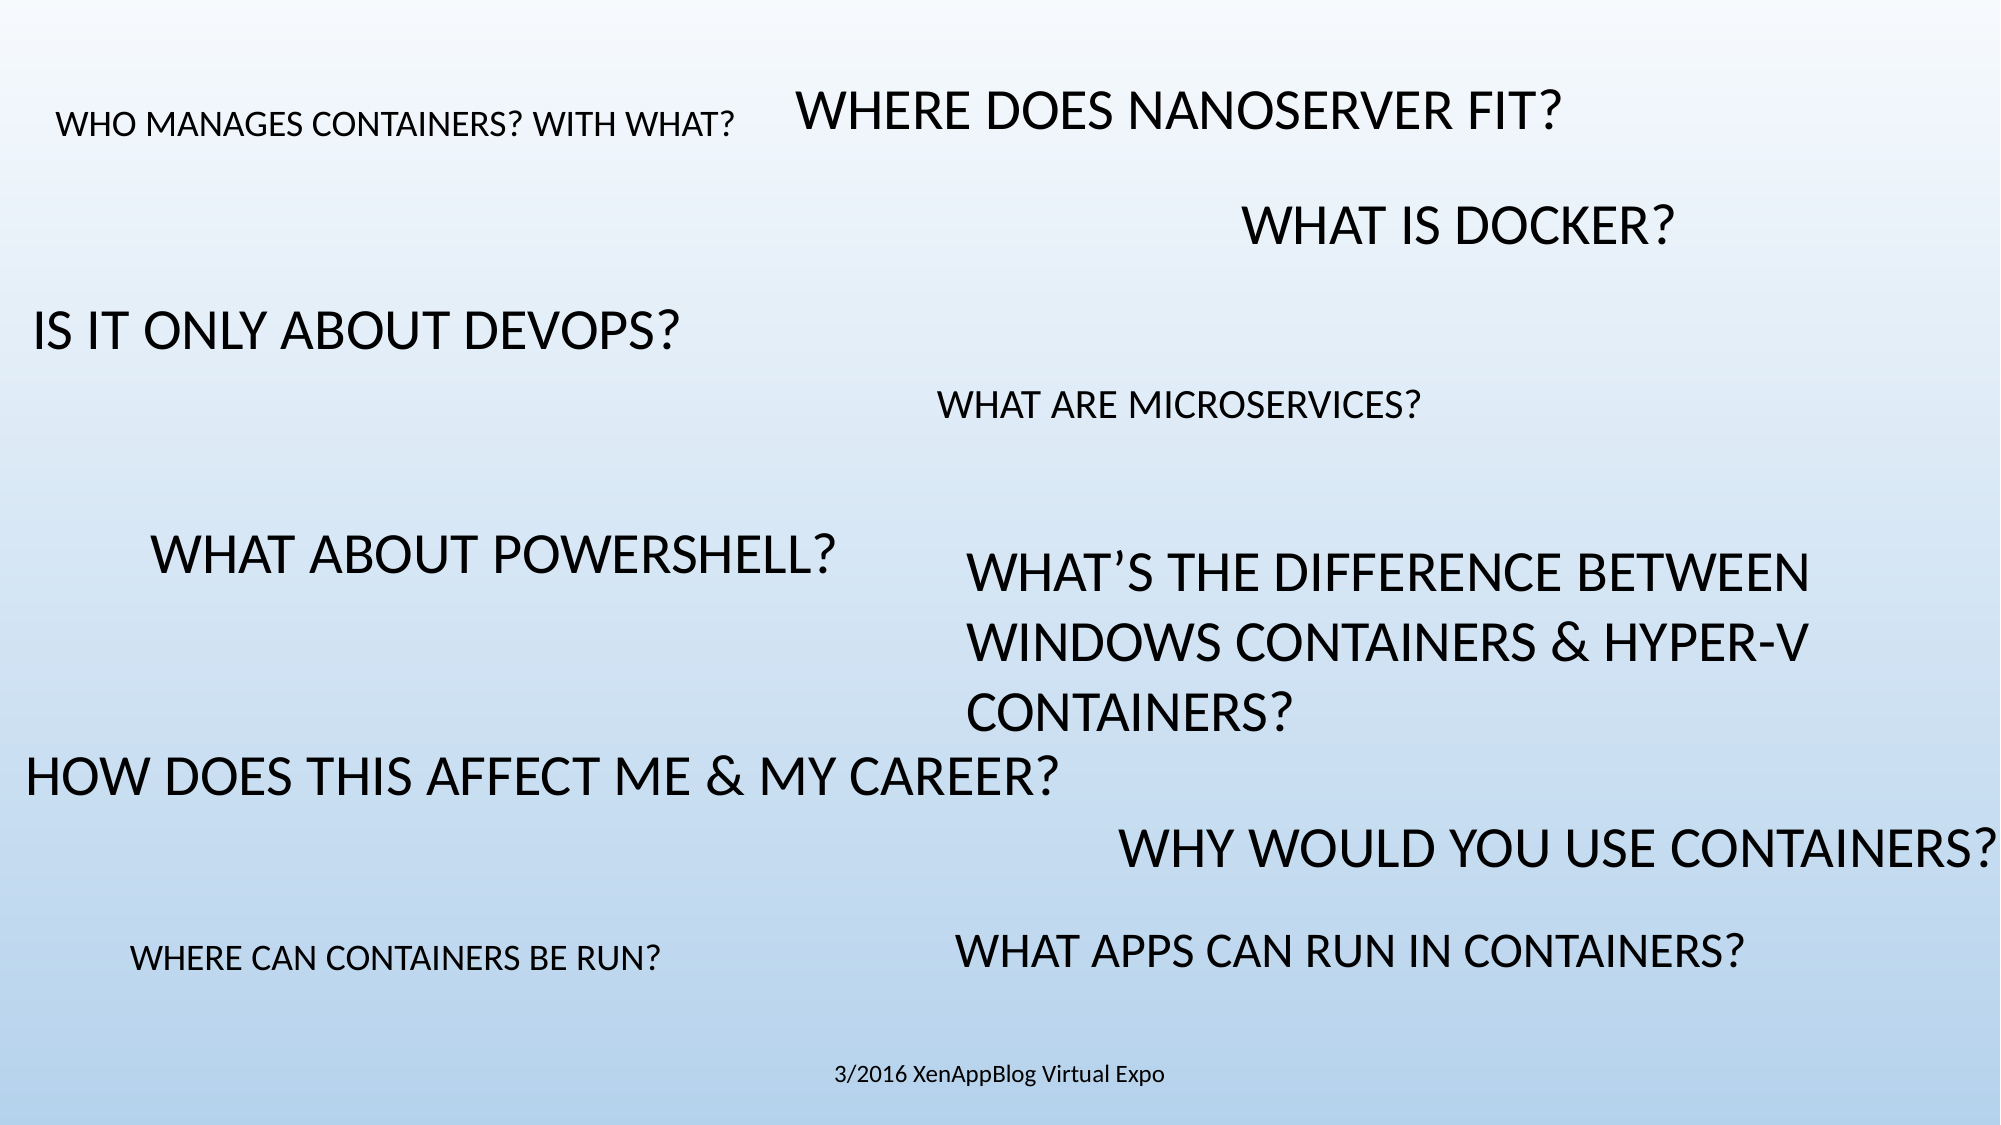

Where does NanoServer fit?
Who manages containers? With What?
What is Docker?
Is it only about DevOps?
What are MicroServices?
What about PowerShell?
What’s the difference between Windows Containers & Hyper-V Containers?
How does this affect me & my career?
Why would you use containers?
What apps can run in containers?
Where can containers be run?
3/2016 XenAppBlog Virtual Expo